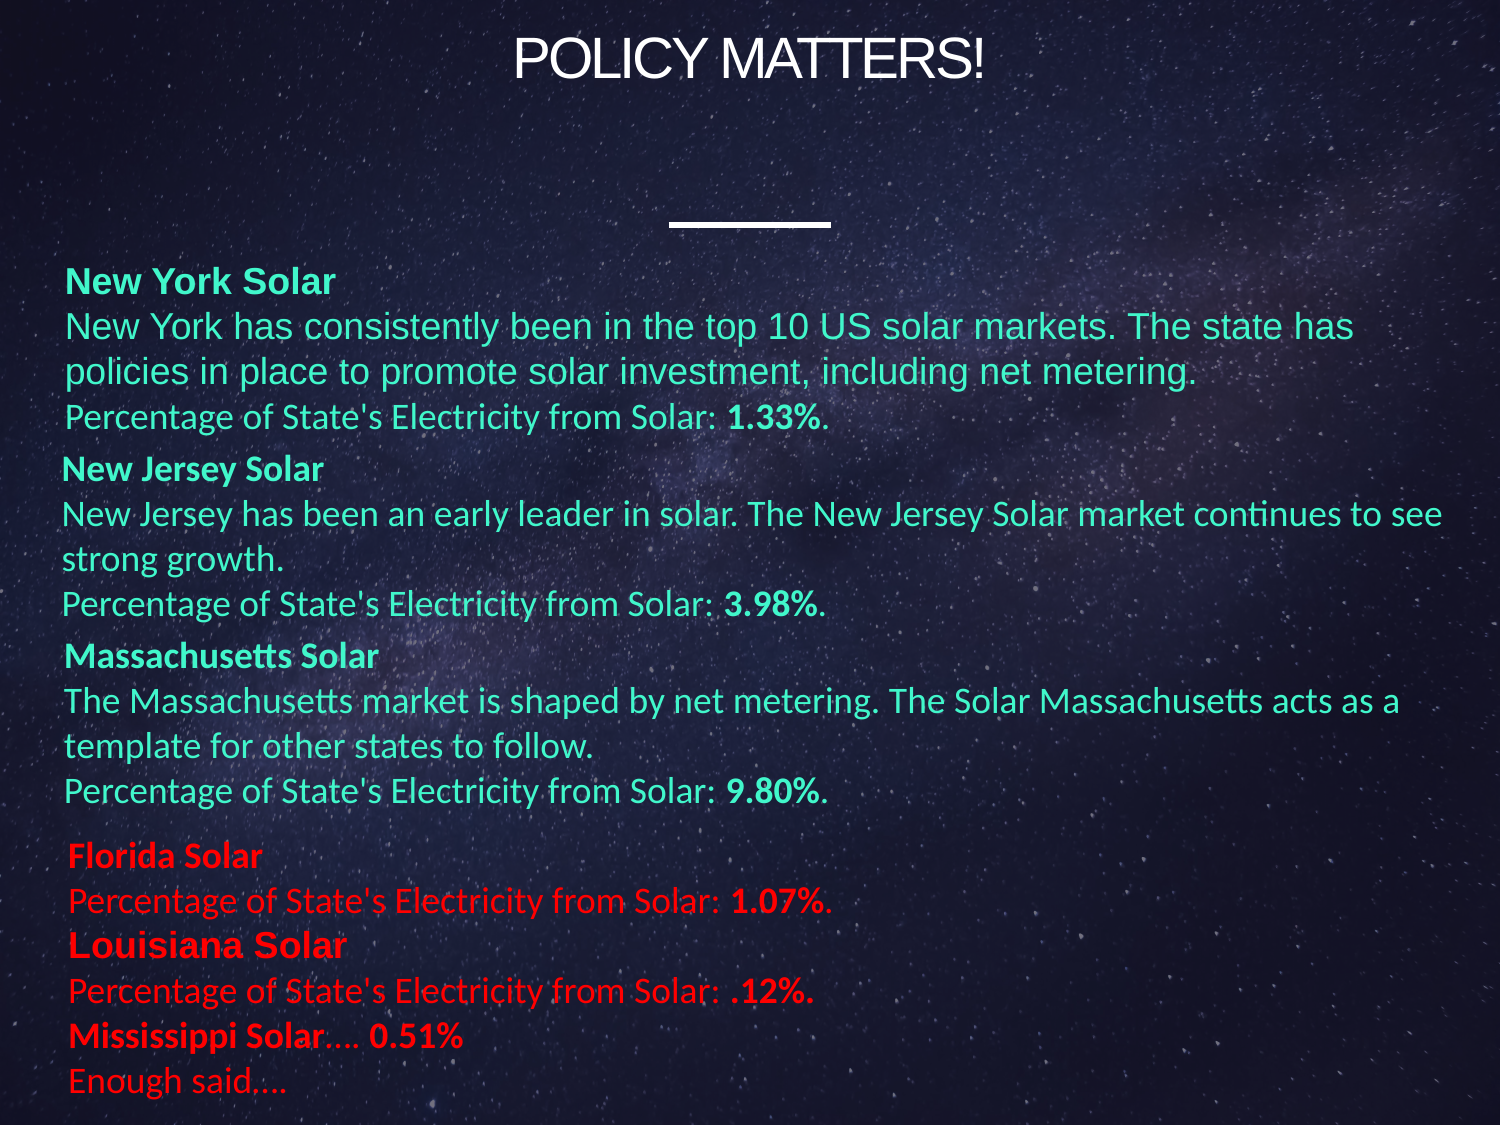

# POLICY MATTERS!
New York Solar
New York has consistently been in the top 10 US solar markets. The state has policies in place to promote solar investment, including net metering.
Percentage of State's Electricity from Solar: 1.33%.
New Jersey Solar
New Jersey has been an early leader in solar. The New Jersey Solar market continues to see strong growth.
Percentage of State's Electricity from Solar: 3.98%.
Massachusetts Solar
The Massachusetts market is shaped by net metering. The Solar Massachusetts acts as a template for other states to follow.
Percentage of State's Electricity from Solar: 9.80%.
Florida Solar
Percentage of State's Electricity from Solar: 1.07%.
Louisiana Solar
Percentage of State's Electricity from Solar: .12%.
Mississippi Solar…. 0.51%
Enough said….